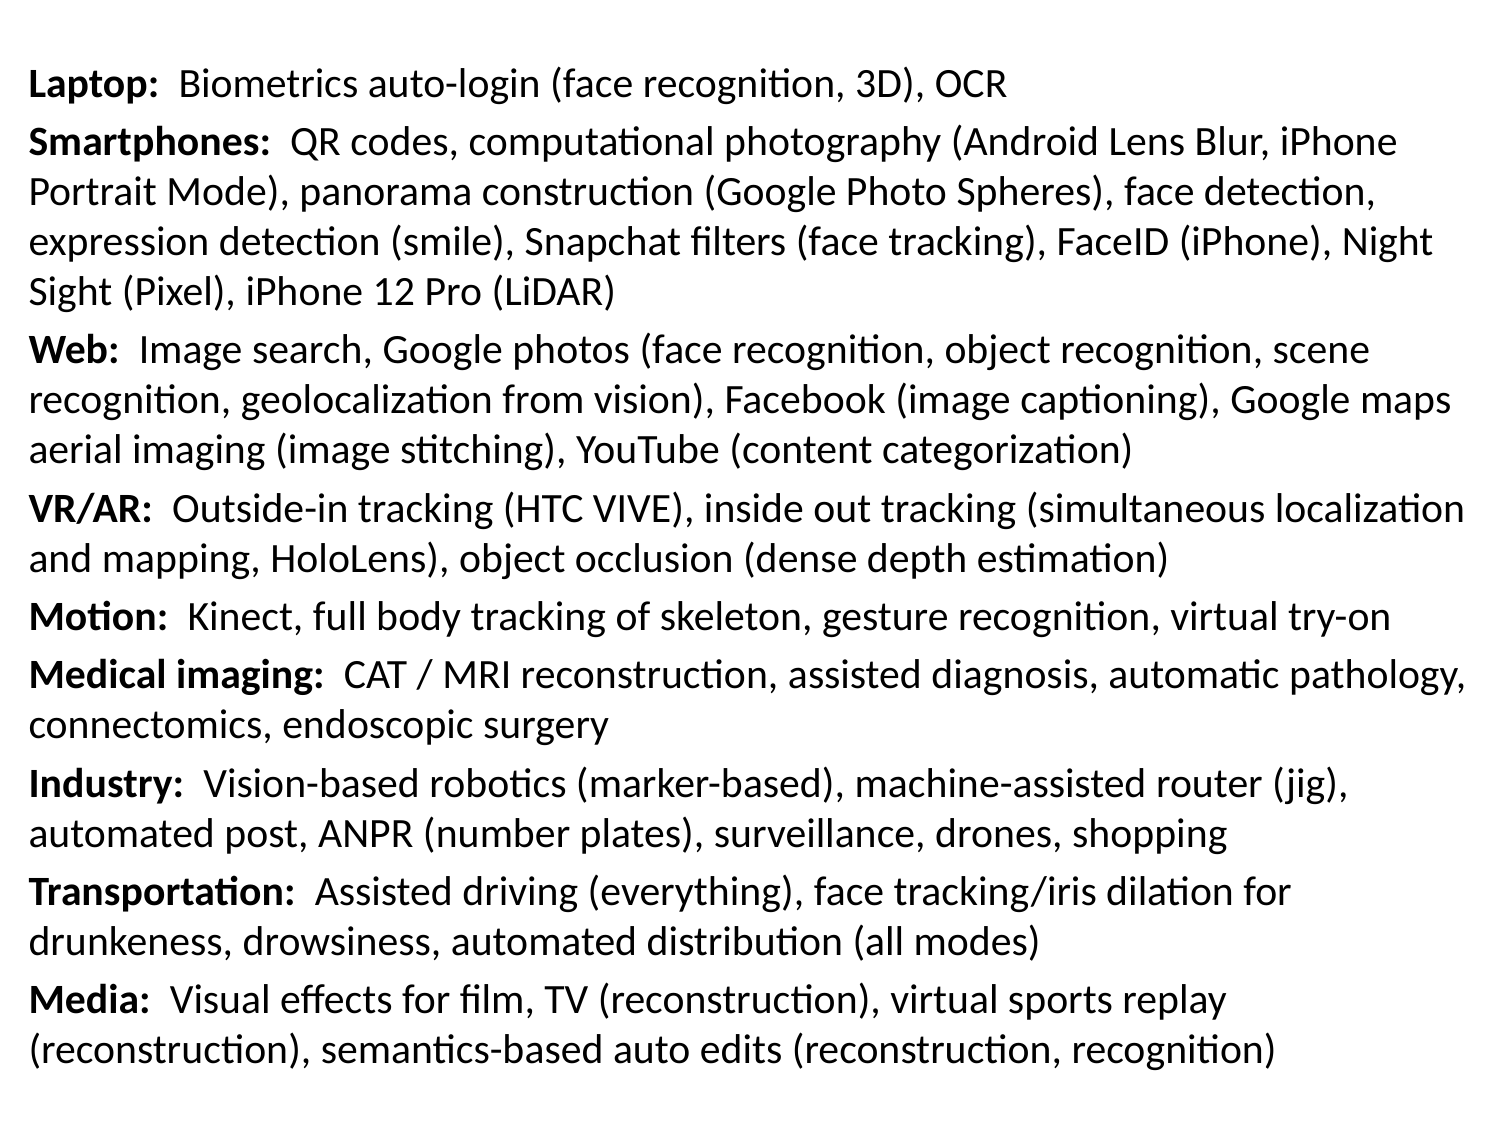

Laptop:  Biometrics auto-login (face recognition, 3D), OCR
Smartphones:  QR codes, computational photography (Android Lens Blur, iPhone Portrait Mode), panorama construction (Google Photo Spheres), face detection, expression detection (smile), Snapchat filters (face tracking), FaceID (iPhone), Night Sight (Pixel), iPhone 12 Pro (LiDAR)
Web:  Image search, Google photos (face recognition, object recognition, scene recognition, geolocalization from vision), Facebook (image captioning), Google maps aerial imaging (image stitching), YouTube (content categorization)
VR/AR:  Outside-in tracking (HTC VIVE), inside out tracking (simultaneous localization and mapping, HoloLens), object occlusion (dense depth estimation)
Motion:  Kinect, full body tracking of skeleton, gesture recognition, virtual try-on
Medical imaging:  CAT / MRI reconstruction, assisted diagnosis, automatic pathology, connectomics, endoscopic surgery
Industry:  Vision-based robotics (marker-based), machine-assisted router (jig), automated post, ANPR (number plates), surveillance, drones, shopping
Transportation:  Assisted driving (everything), face tracking/iris dilation for drunkeness, drowsiness, automated distribution (all modes)
Media:  Visual effects for film, TV (reconstruction), virtual sports replay (reconstruction), semantics-based auto edits (reconstruction, recognition)